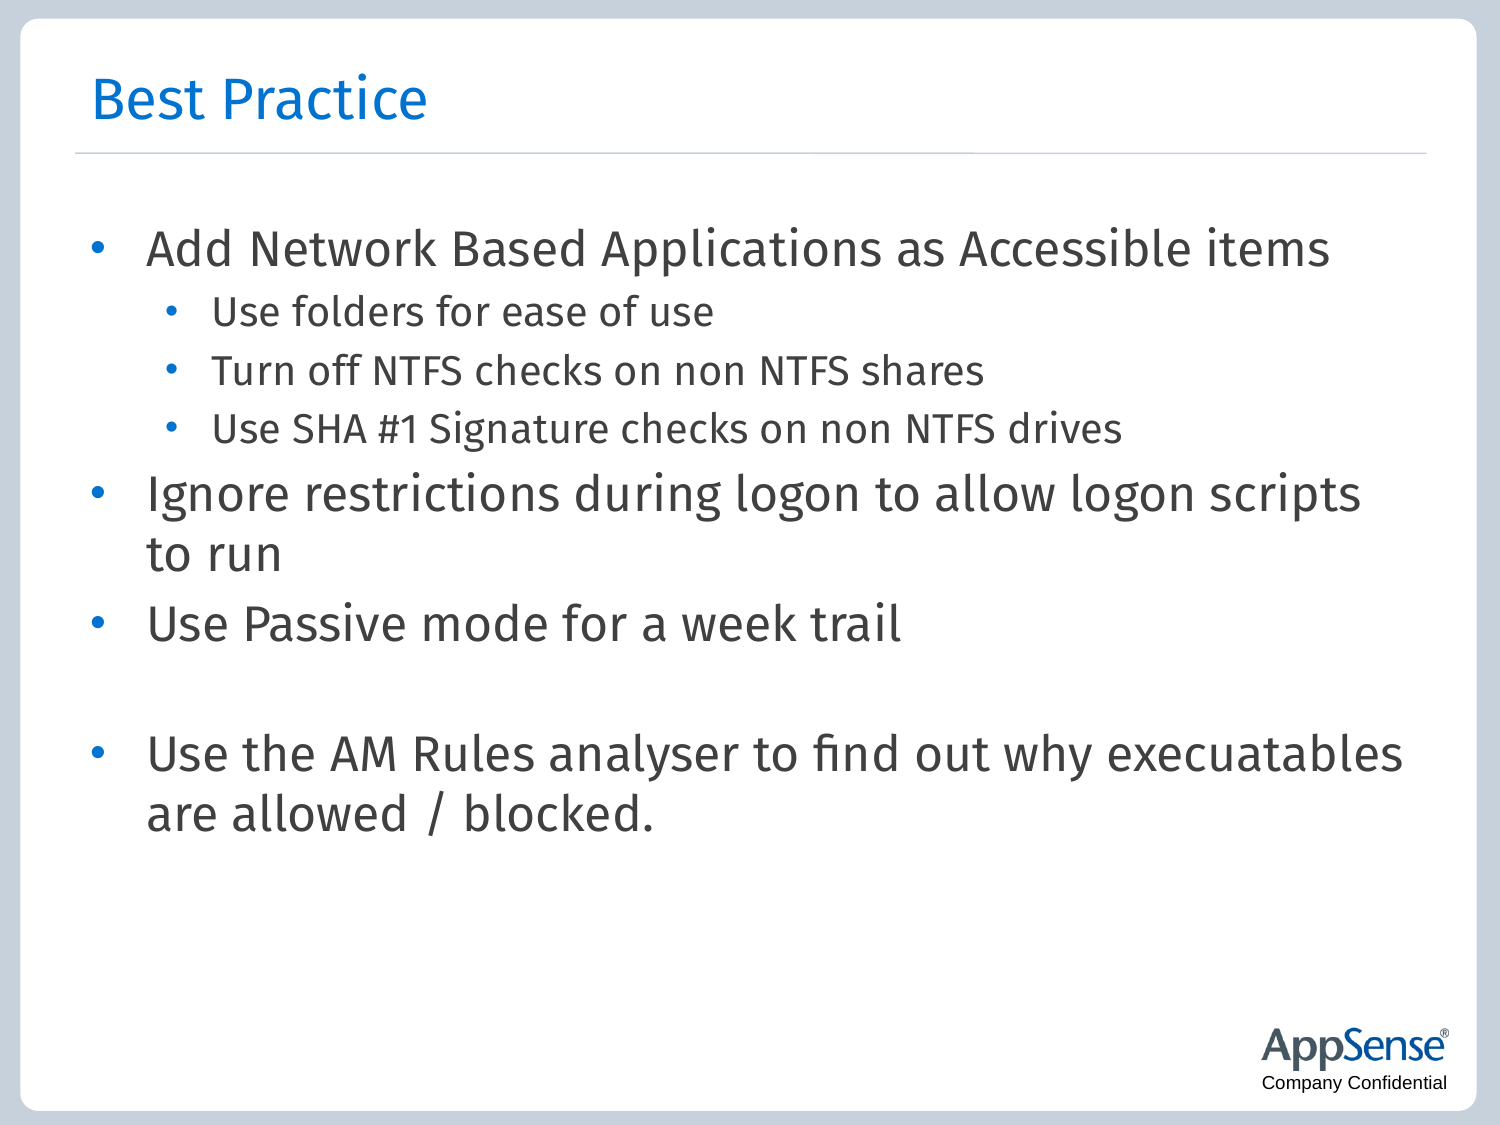

# Best Practice
Add Network Based Applications as Accessible items
Use folders for ease of use
Turn off NTFS checks on non NTFS shares
Use SHA #1 Signature checks on non NTFS drives
Ignore restrictions during logon to allow logon scripts to run
Use Passive mode for a week trail
Use the AM Rules analyser to find out why execuatables are allowed / blocked.